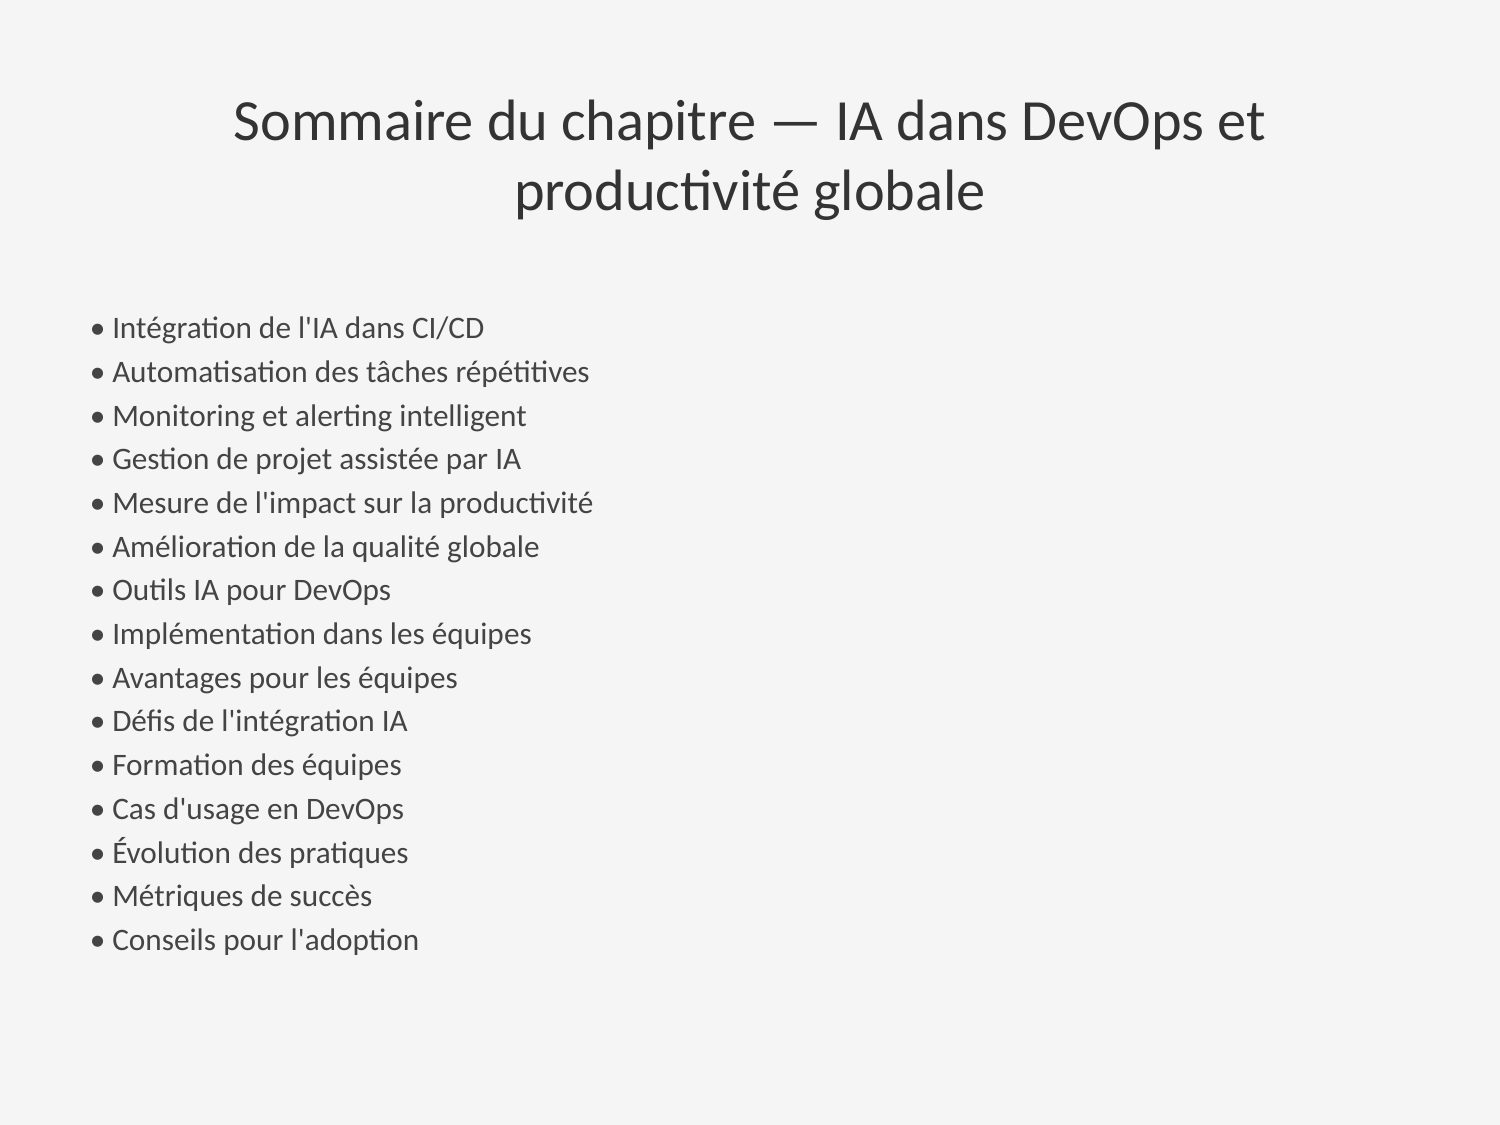

Sommaire du chapitre — IA dans DevOps et productivité globale
• Intégration de l'IA dans CI/CD
• Automatisation des tâches répétitives
• Monitoring et alerting intelligent
• Gestion de projet assistée par IA
• Mesure de l'impact sur la productivité
• Amélioration de la qualité globale
• Outils IA pour DevOps
• Implémentation dans les équipes
• Avantages pour les équipes
• Défis de l'intégration IA
• Formation des équipes
• Cas d'usage en DevOps
• Évolution des pratiques
• Métriques de succès
• Conseils pour l'adoption